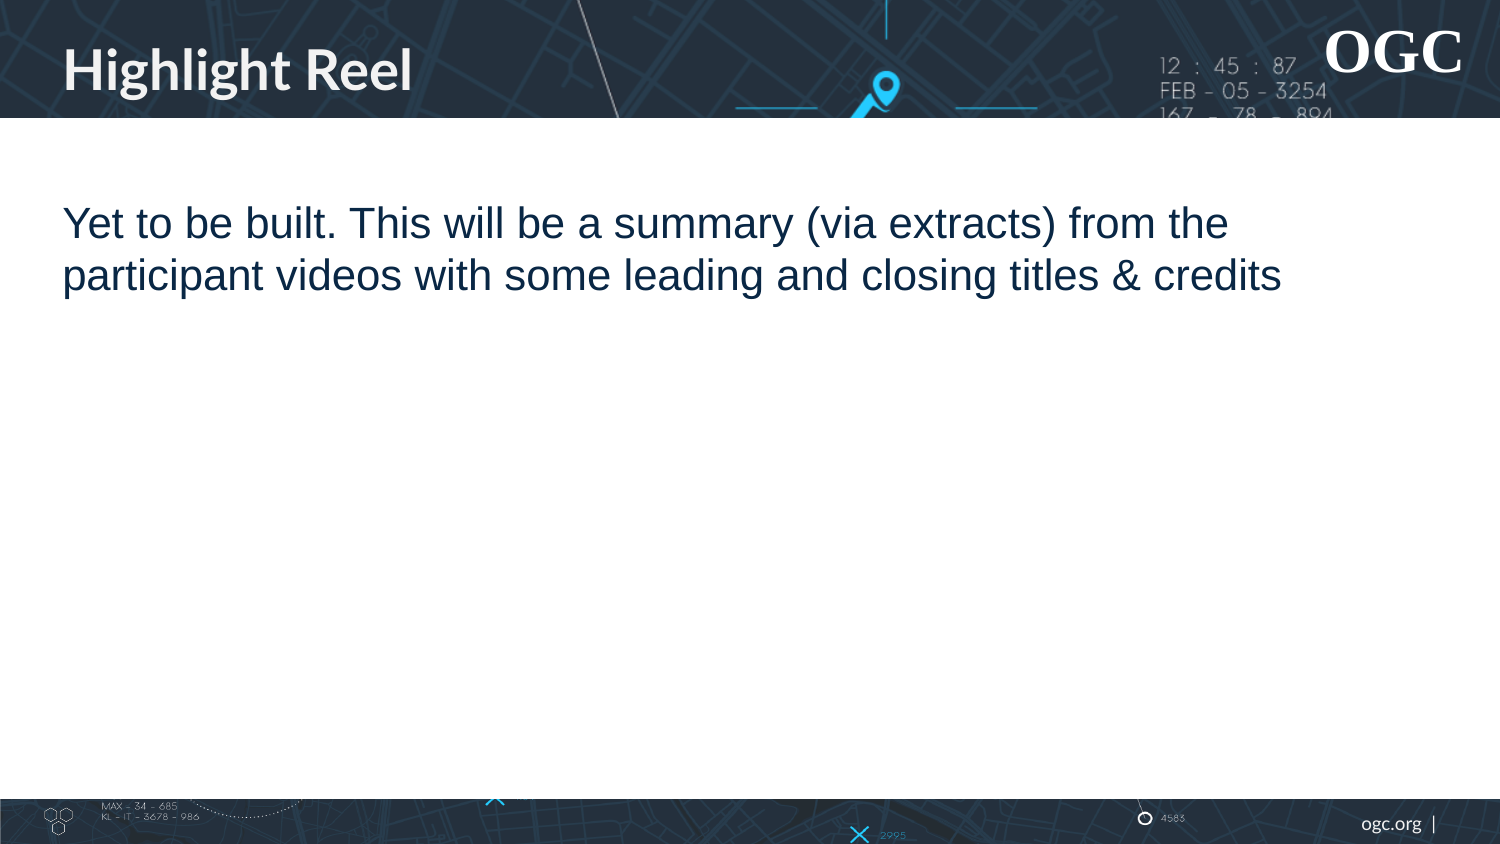

# Highlight Reel
Yet to be built. This will be a summary (via extracts) from the participant videos with some leading and closing titles & credits